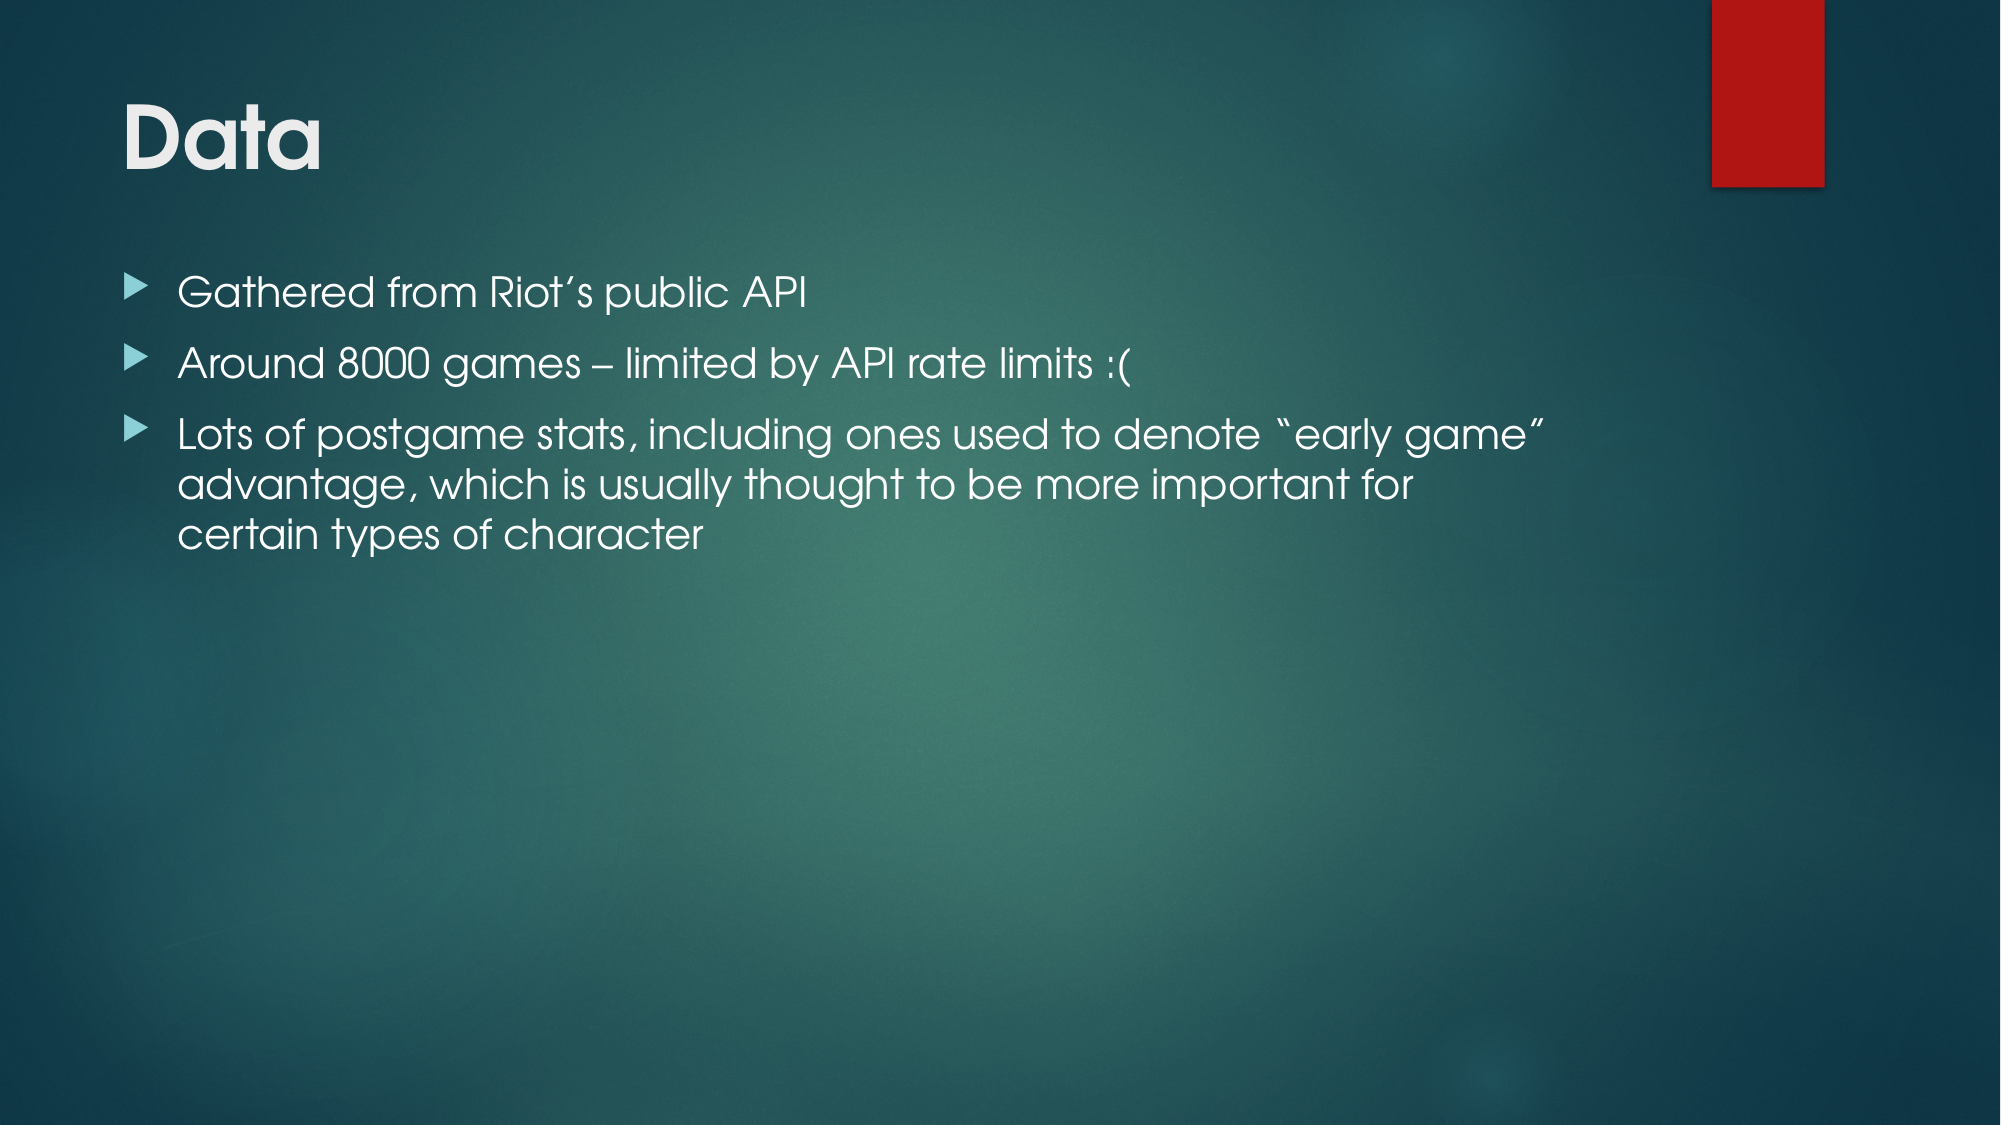

# Data
Gathered from Riot’s public API
Around 8000 games – limited by API rate limits :(
Lots of postgame stats, including ones used to denote “early game” advantage, which is usually thought to be more important for certain types of character